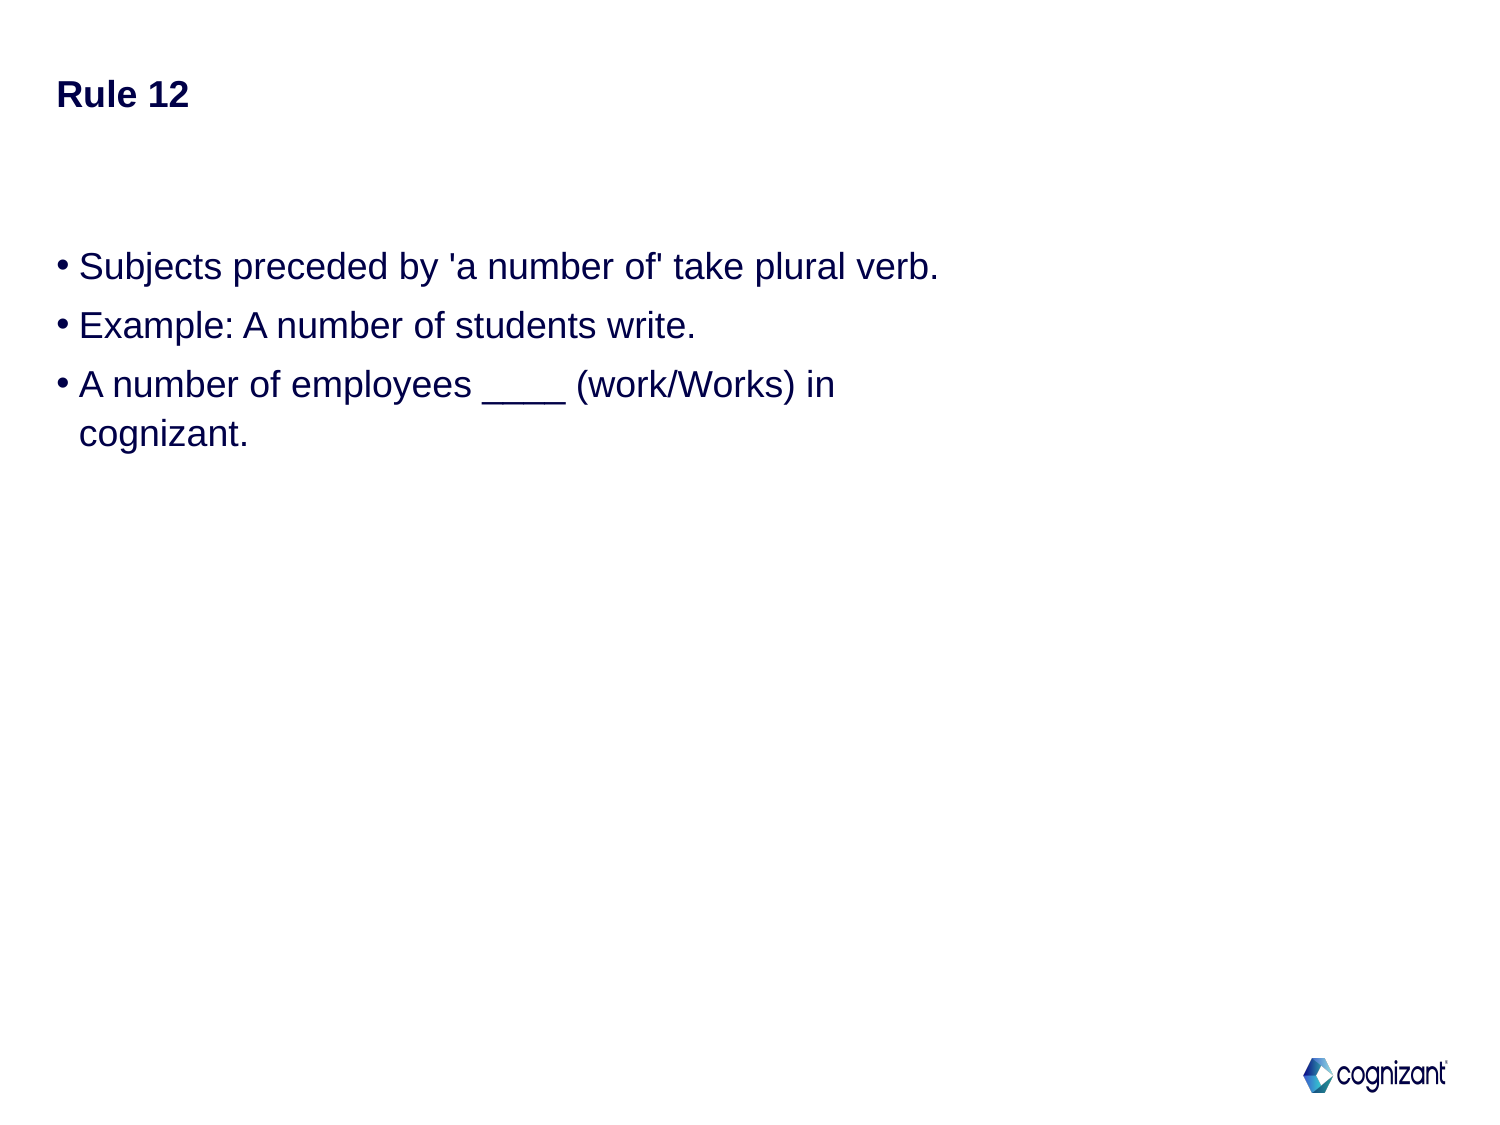

# Rule 12
Subjects preceded by 'a number of' take plural verb.
Example: A number of students write.
A number of employees ____ (work/Works) in cognizant.